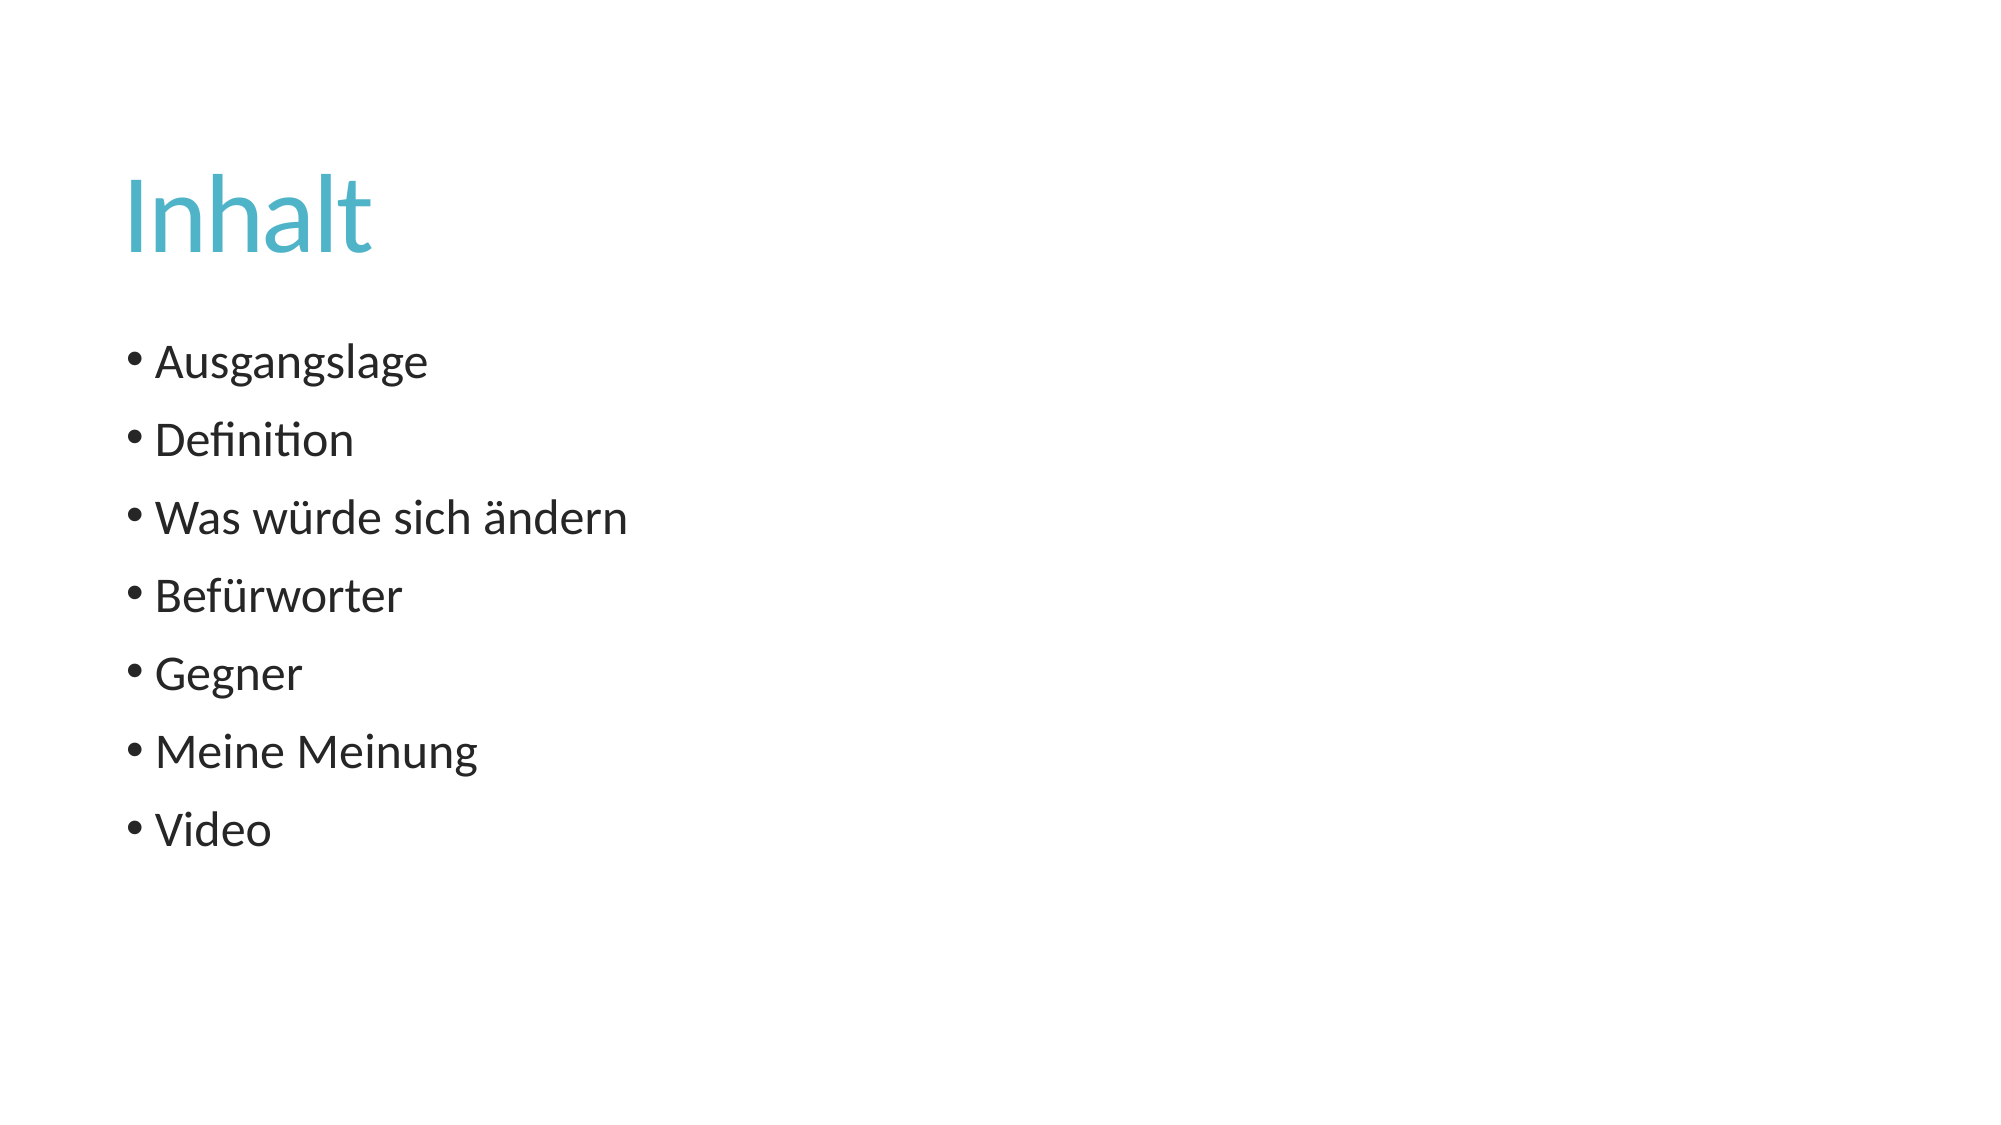

# Inhalt
 Ausgangslage
 Definition
 Was würde sich ändern
 Befürworter
 Gegner
 Meine Meinung
 Video